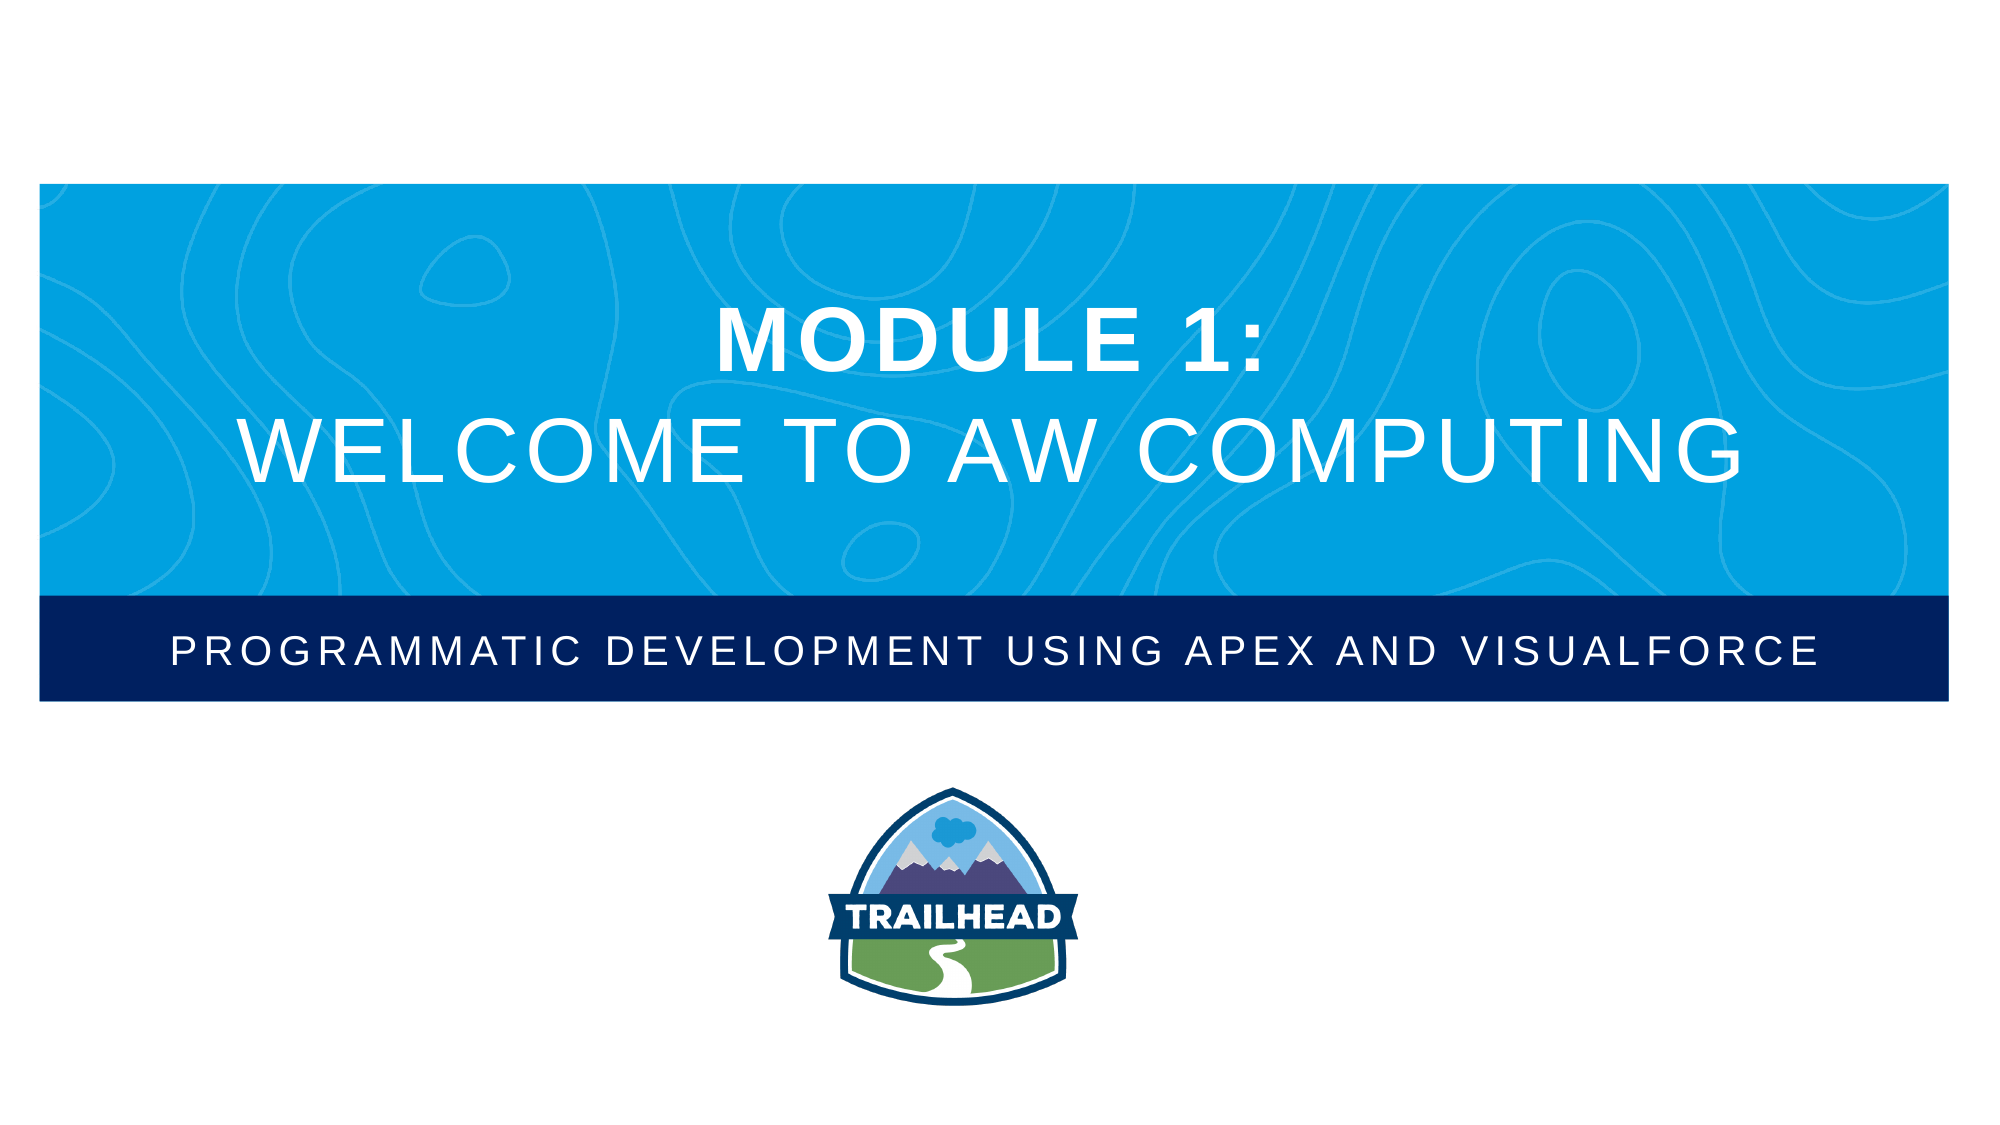

Module 1:
Welcome to AW Computing
Programmatic Development using Apex and Visualforce